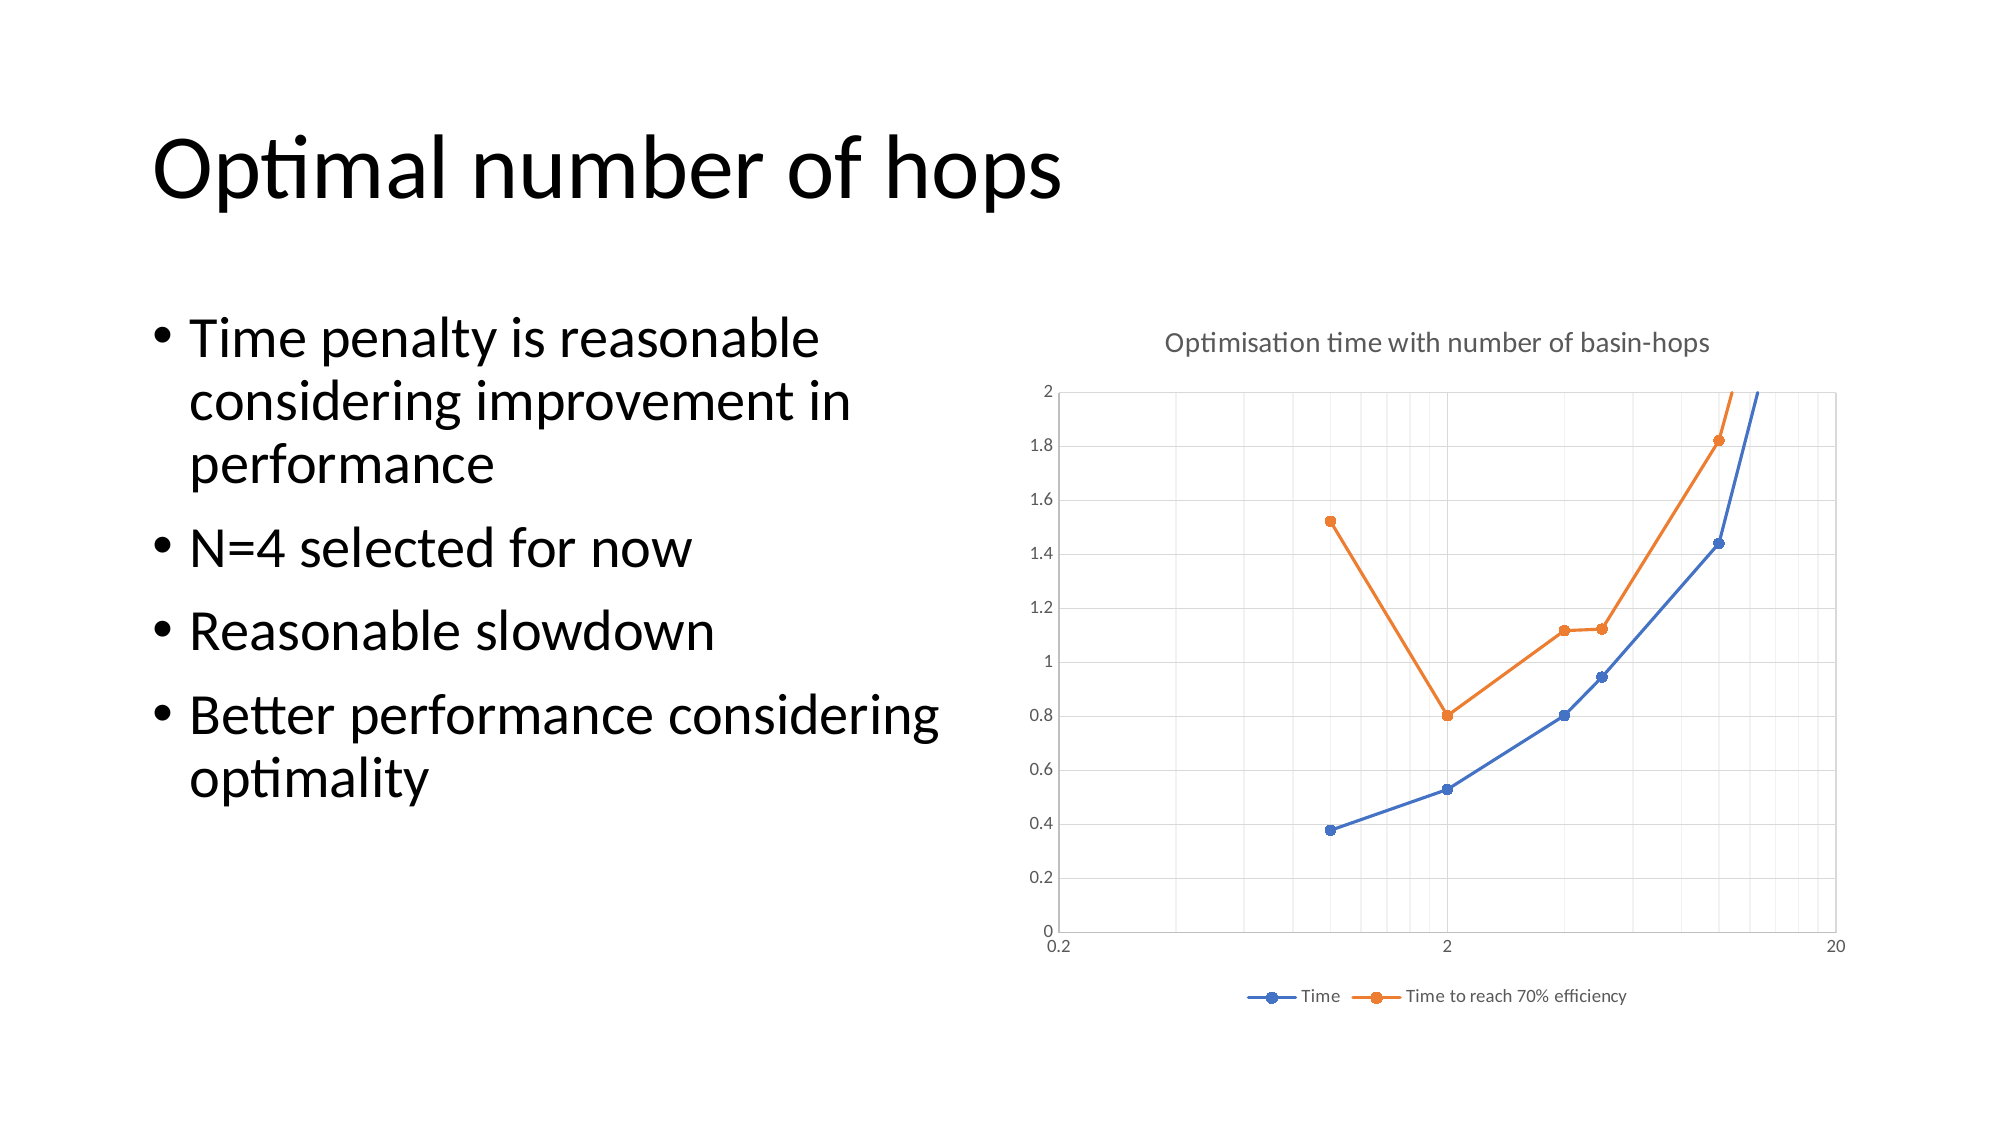

# Optimal number of hops
Time penalty is reasonable considering improvement in performance
N=4 selected for now
Reasonable slowdown
Better performance considering optimality

### Chart: Optimisation time with number of basin-hops

| Category | Time | Time to reach 70% efficiency |
|---|---|---|